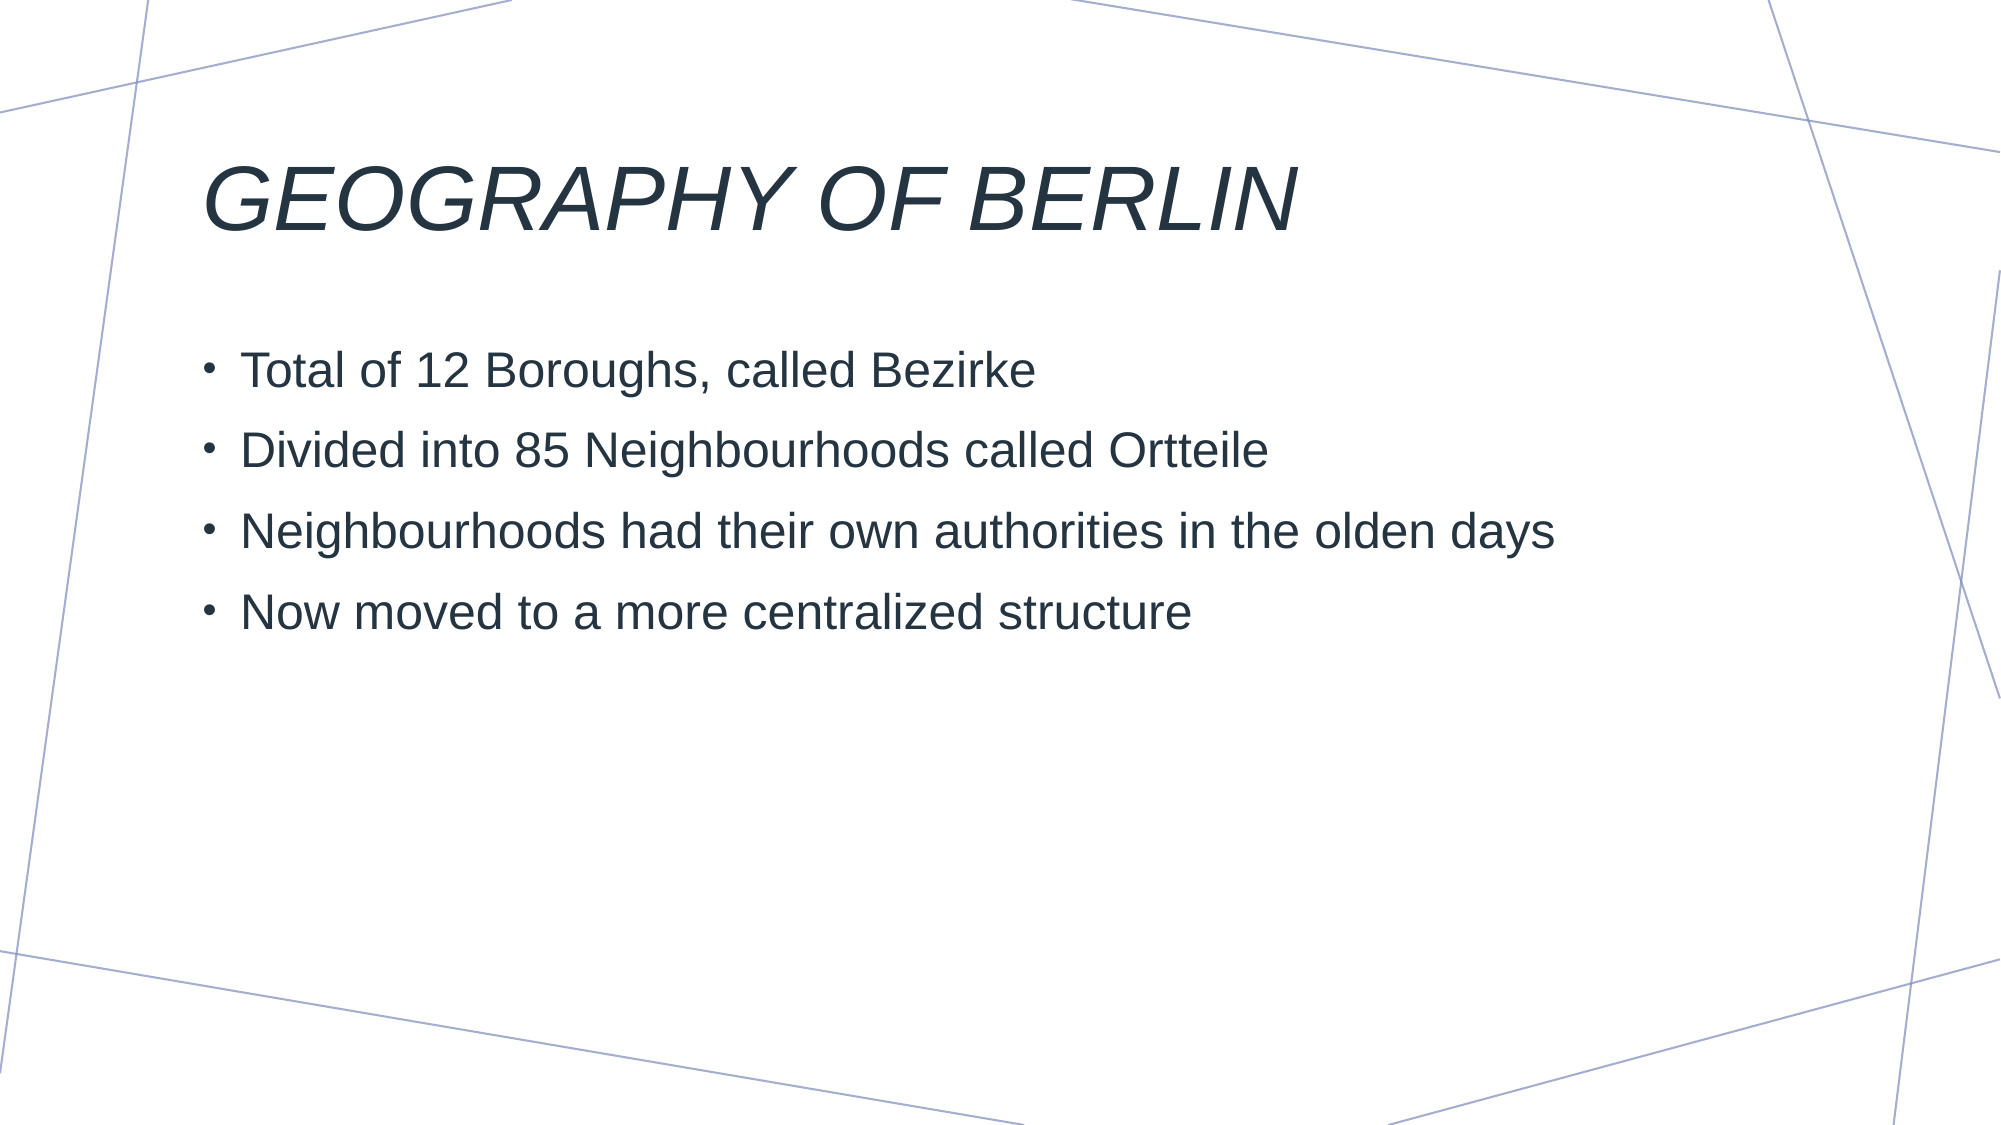

# Geography of berlin
Total of 12 Boroughs, called Bezirke
Divided into 85 Neighbourhoods called Ortteile
Neighbourhoods had their own authorities in the olden days
Now moved to a more centralized structure